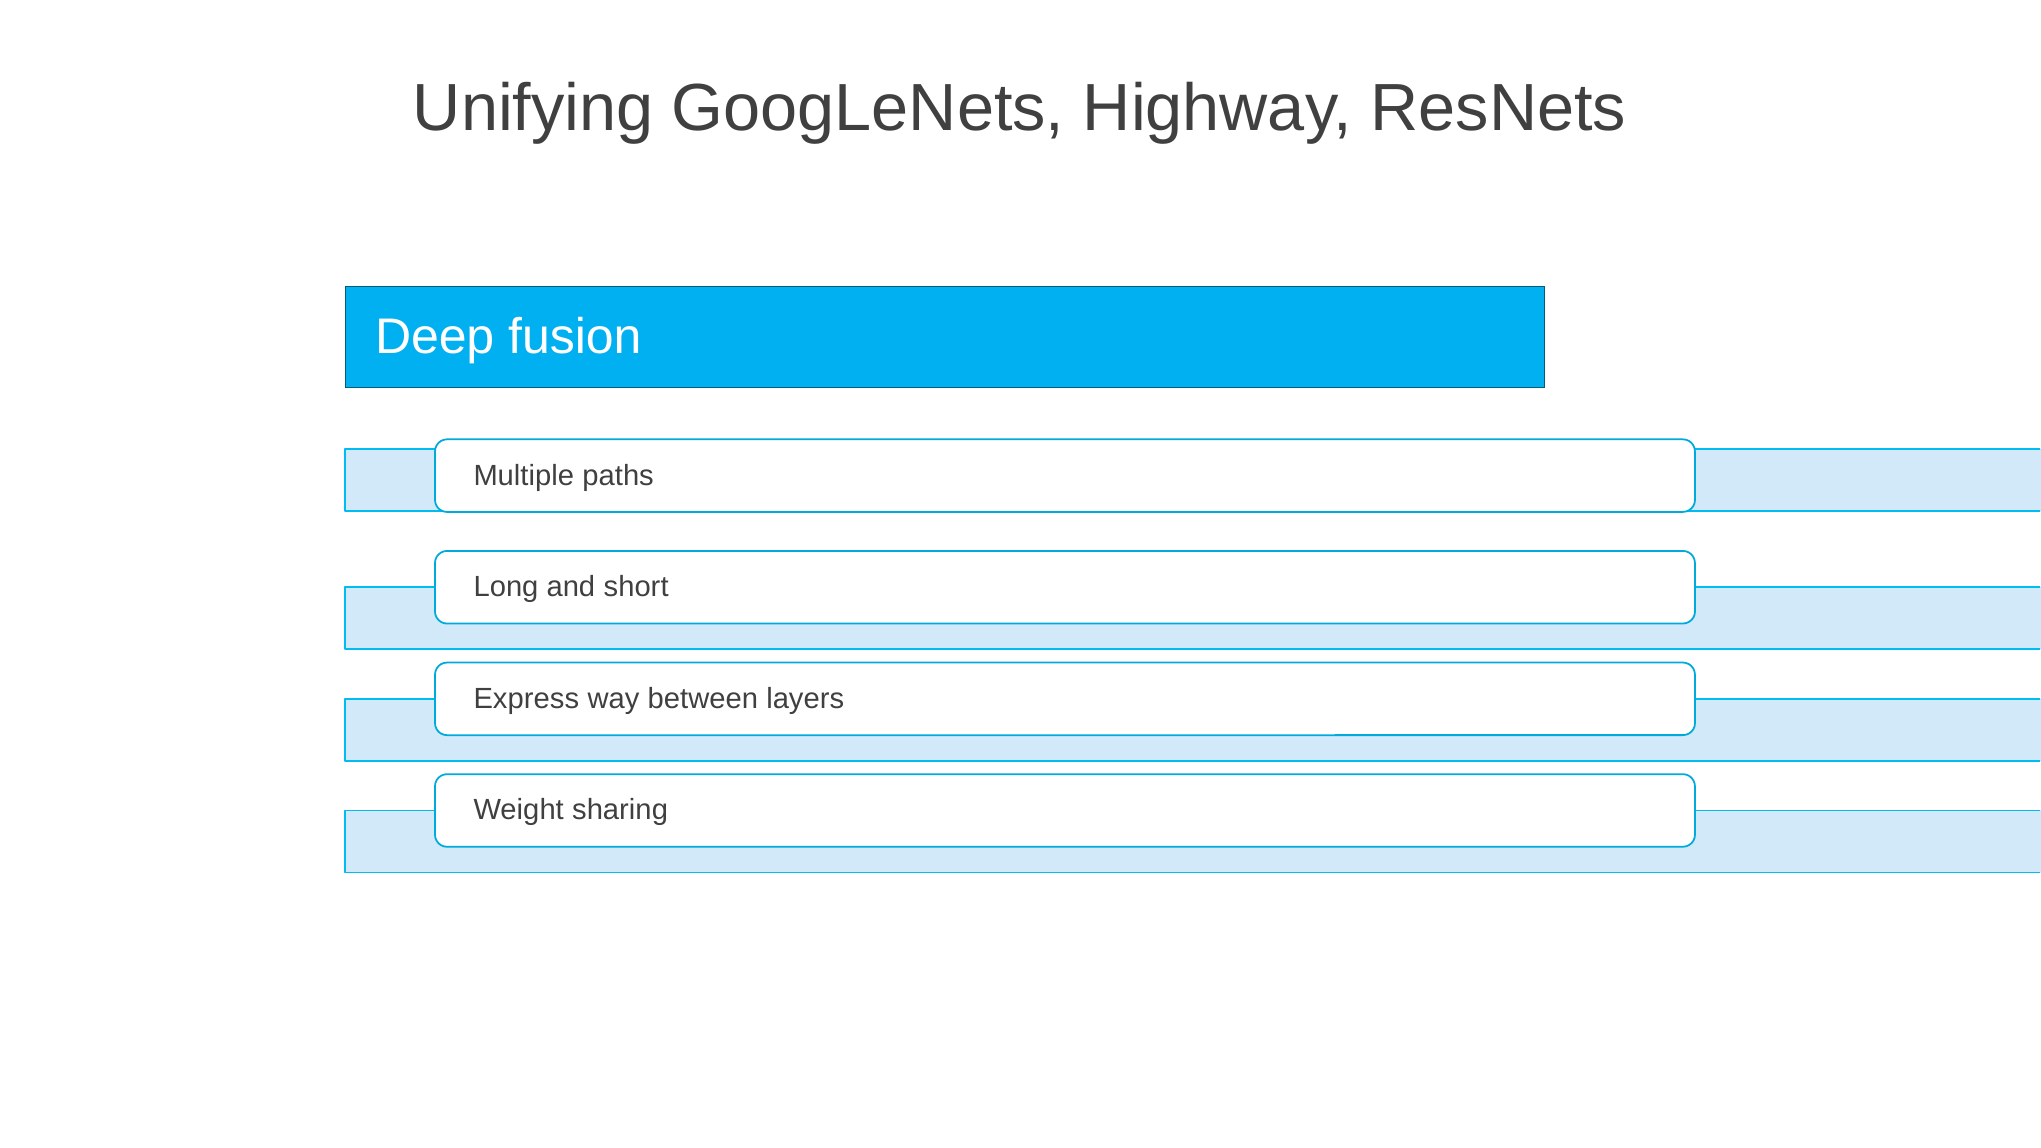

Unifying GoogLeNets, Highway, ResNets
Deep fusion
Multiple paths
Long and short
Express way between layers
Weight sharing